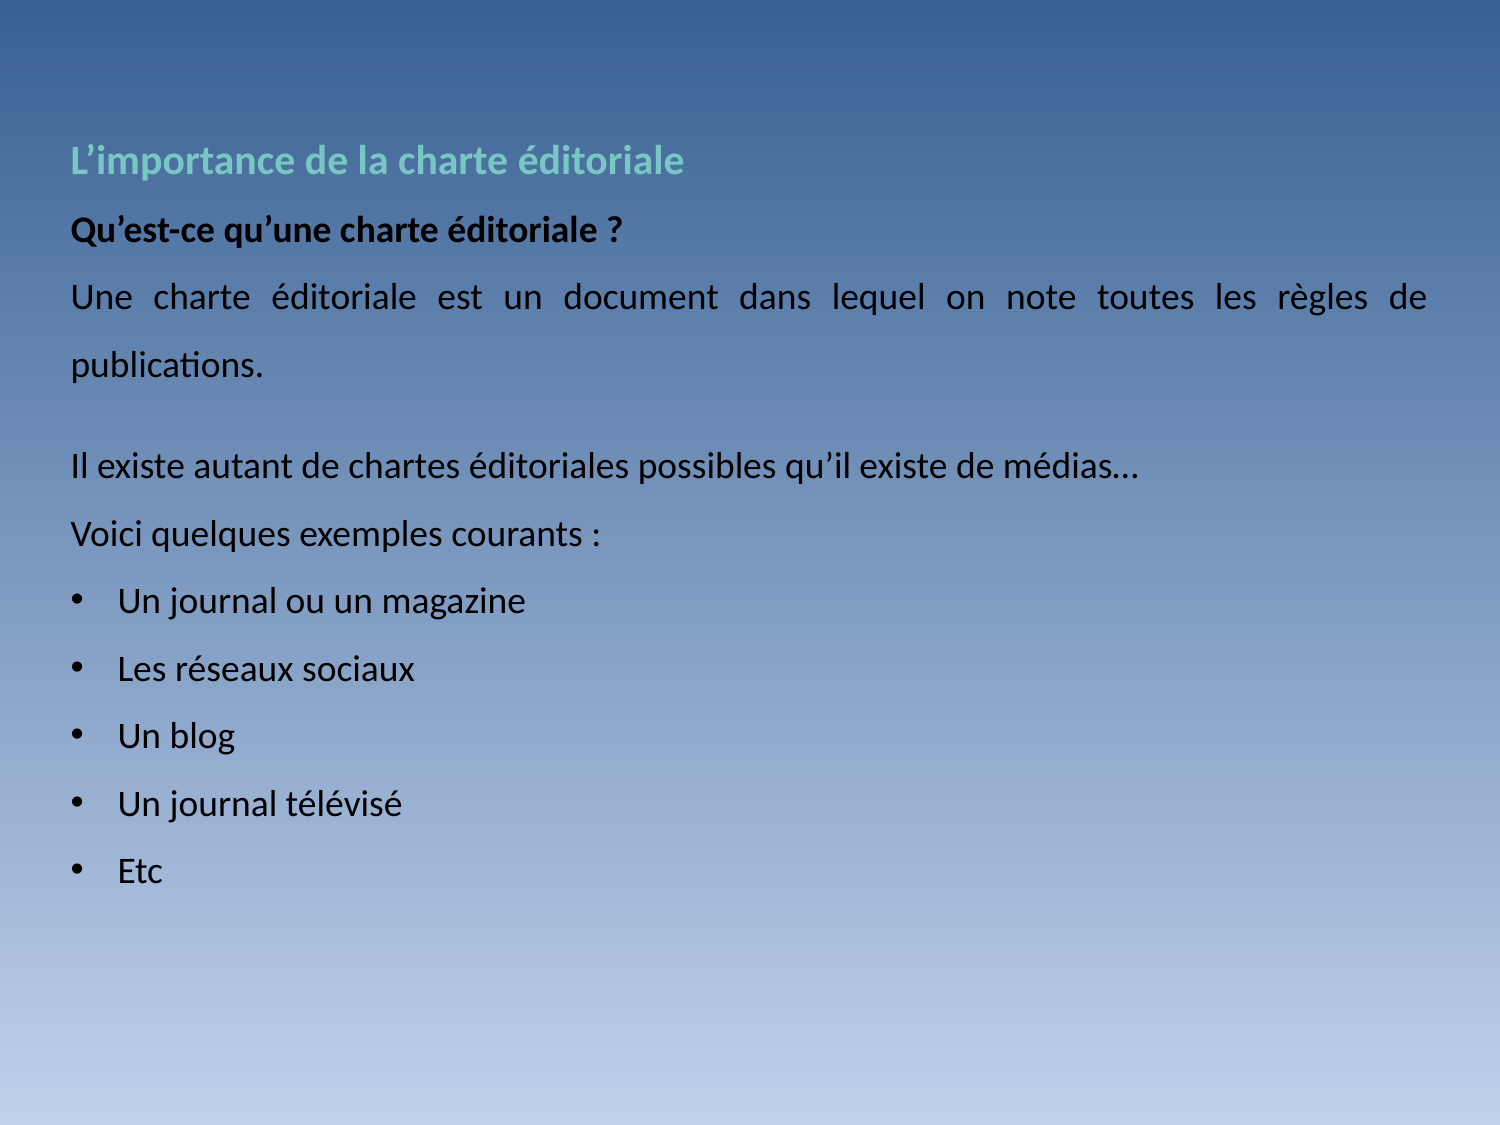

L’importance de la charte éditoriale
Qu’est-ce qu’une charte éditoriale ?
Une charte éditoriale est un document dans lequel on note toutes les règles de publications.

Il existe autant de chartes éditoriales possibles qu’il existe de médias…
Voici quelques exemples courants :
Un journal ou un magazine
Les réseaux sociaux
Un blog
Un journal télévisé
Etc